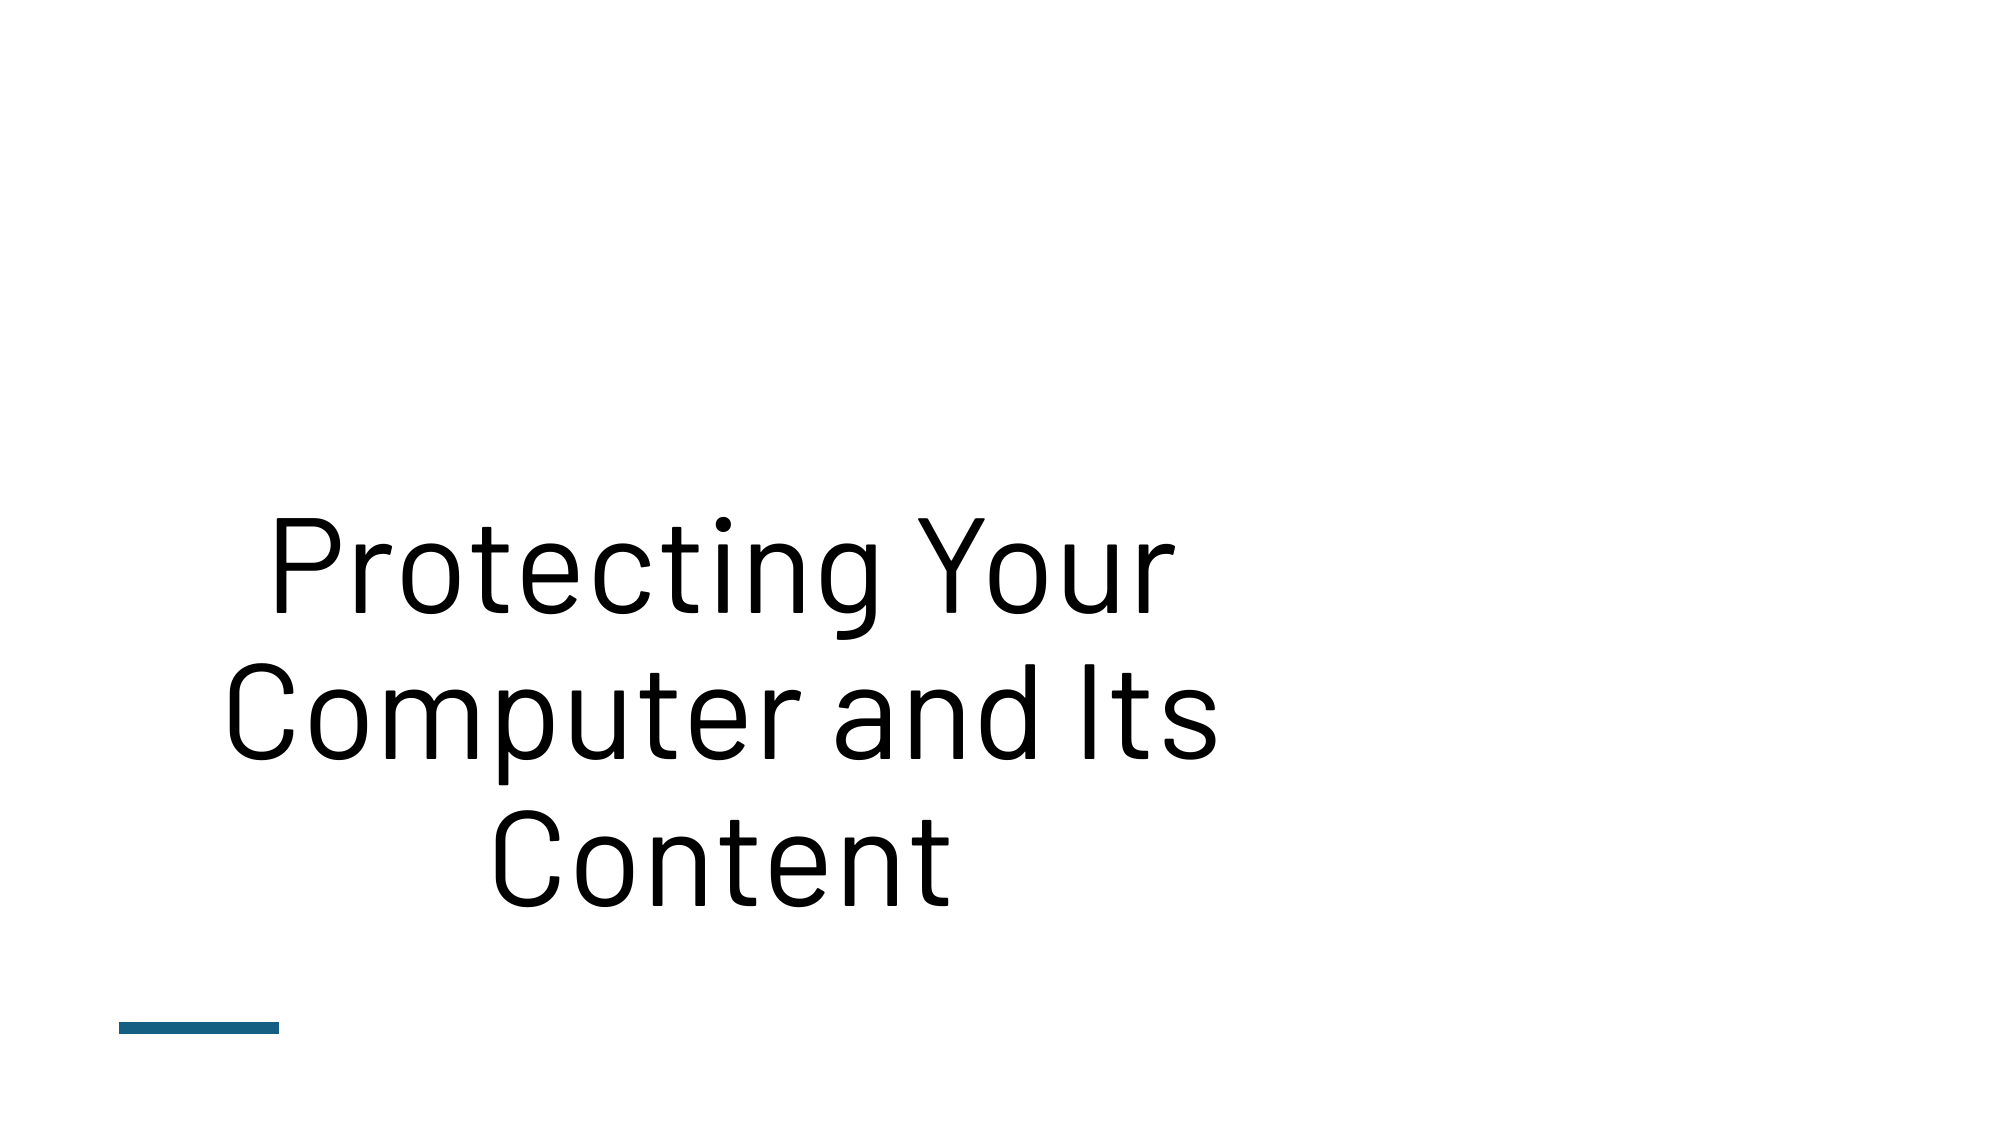

# Protecting Your Computer and Its Content